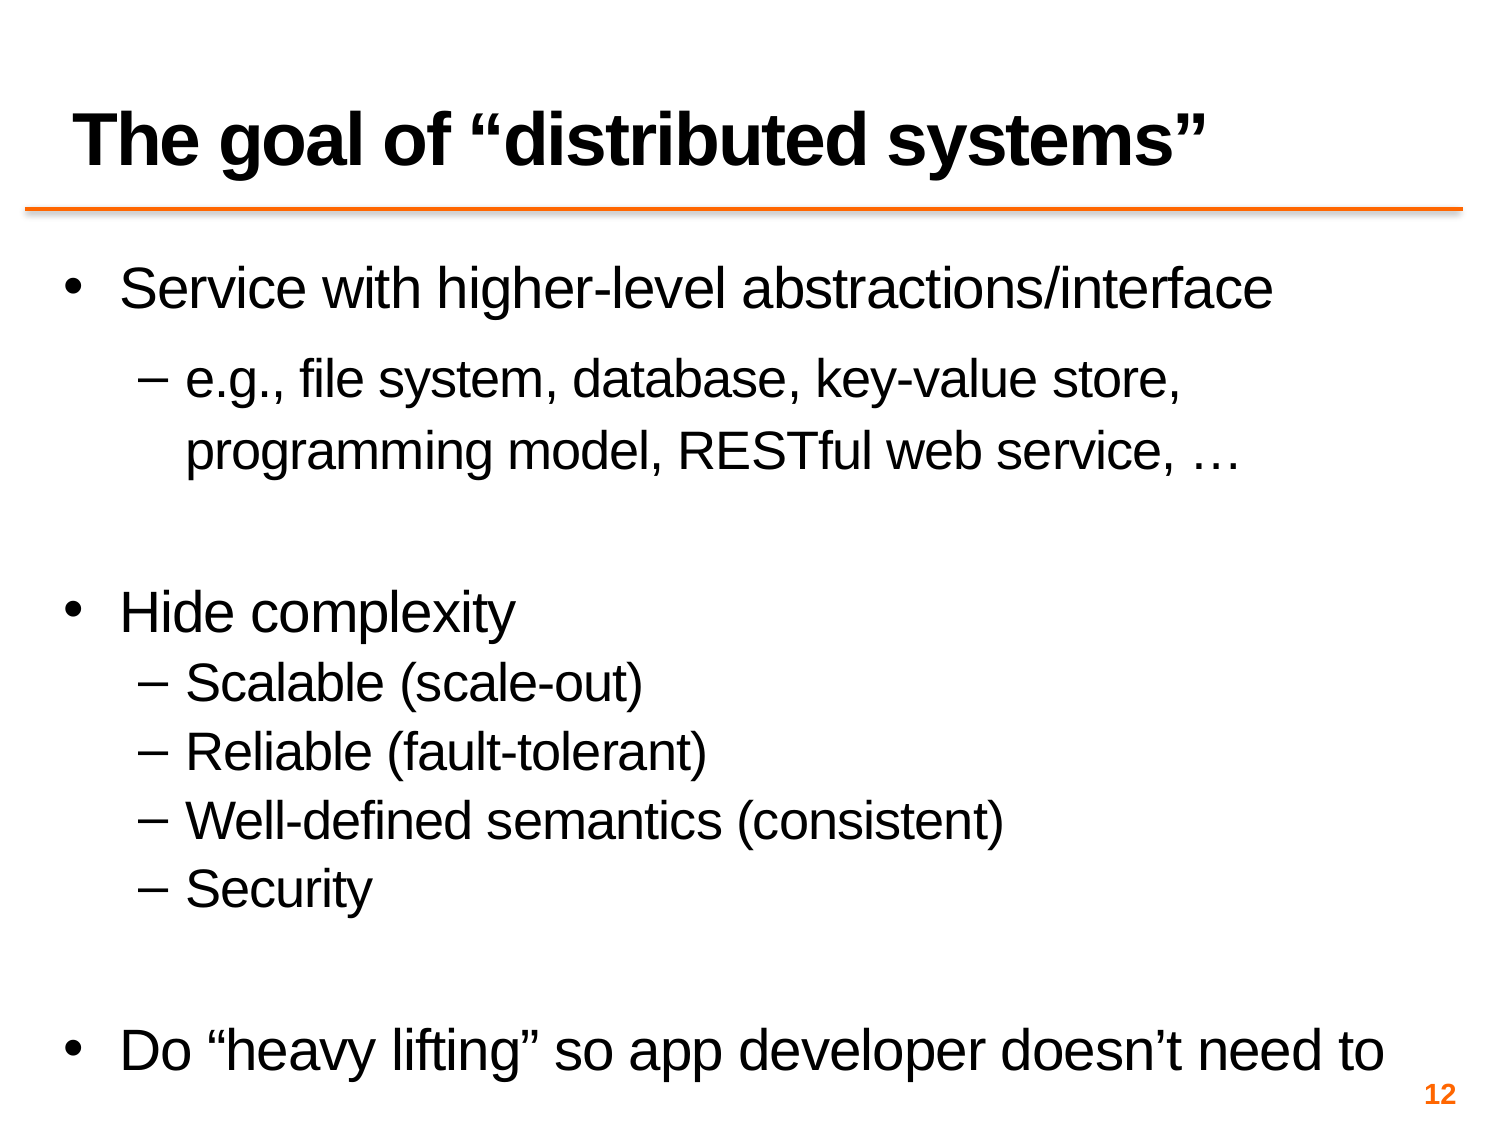

# The goal of “distributed systems”
Service with higher-level abstractions/interface
e.g., file system, database, key-value store, programming model, RESTful web service, …

Hide complexity
Scalable (scale-out)
Reliable (fault-tolerant)
Well-defined semantics (consistent)
Security

Do “heavy lifting” so app developer doesn’t need to
12